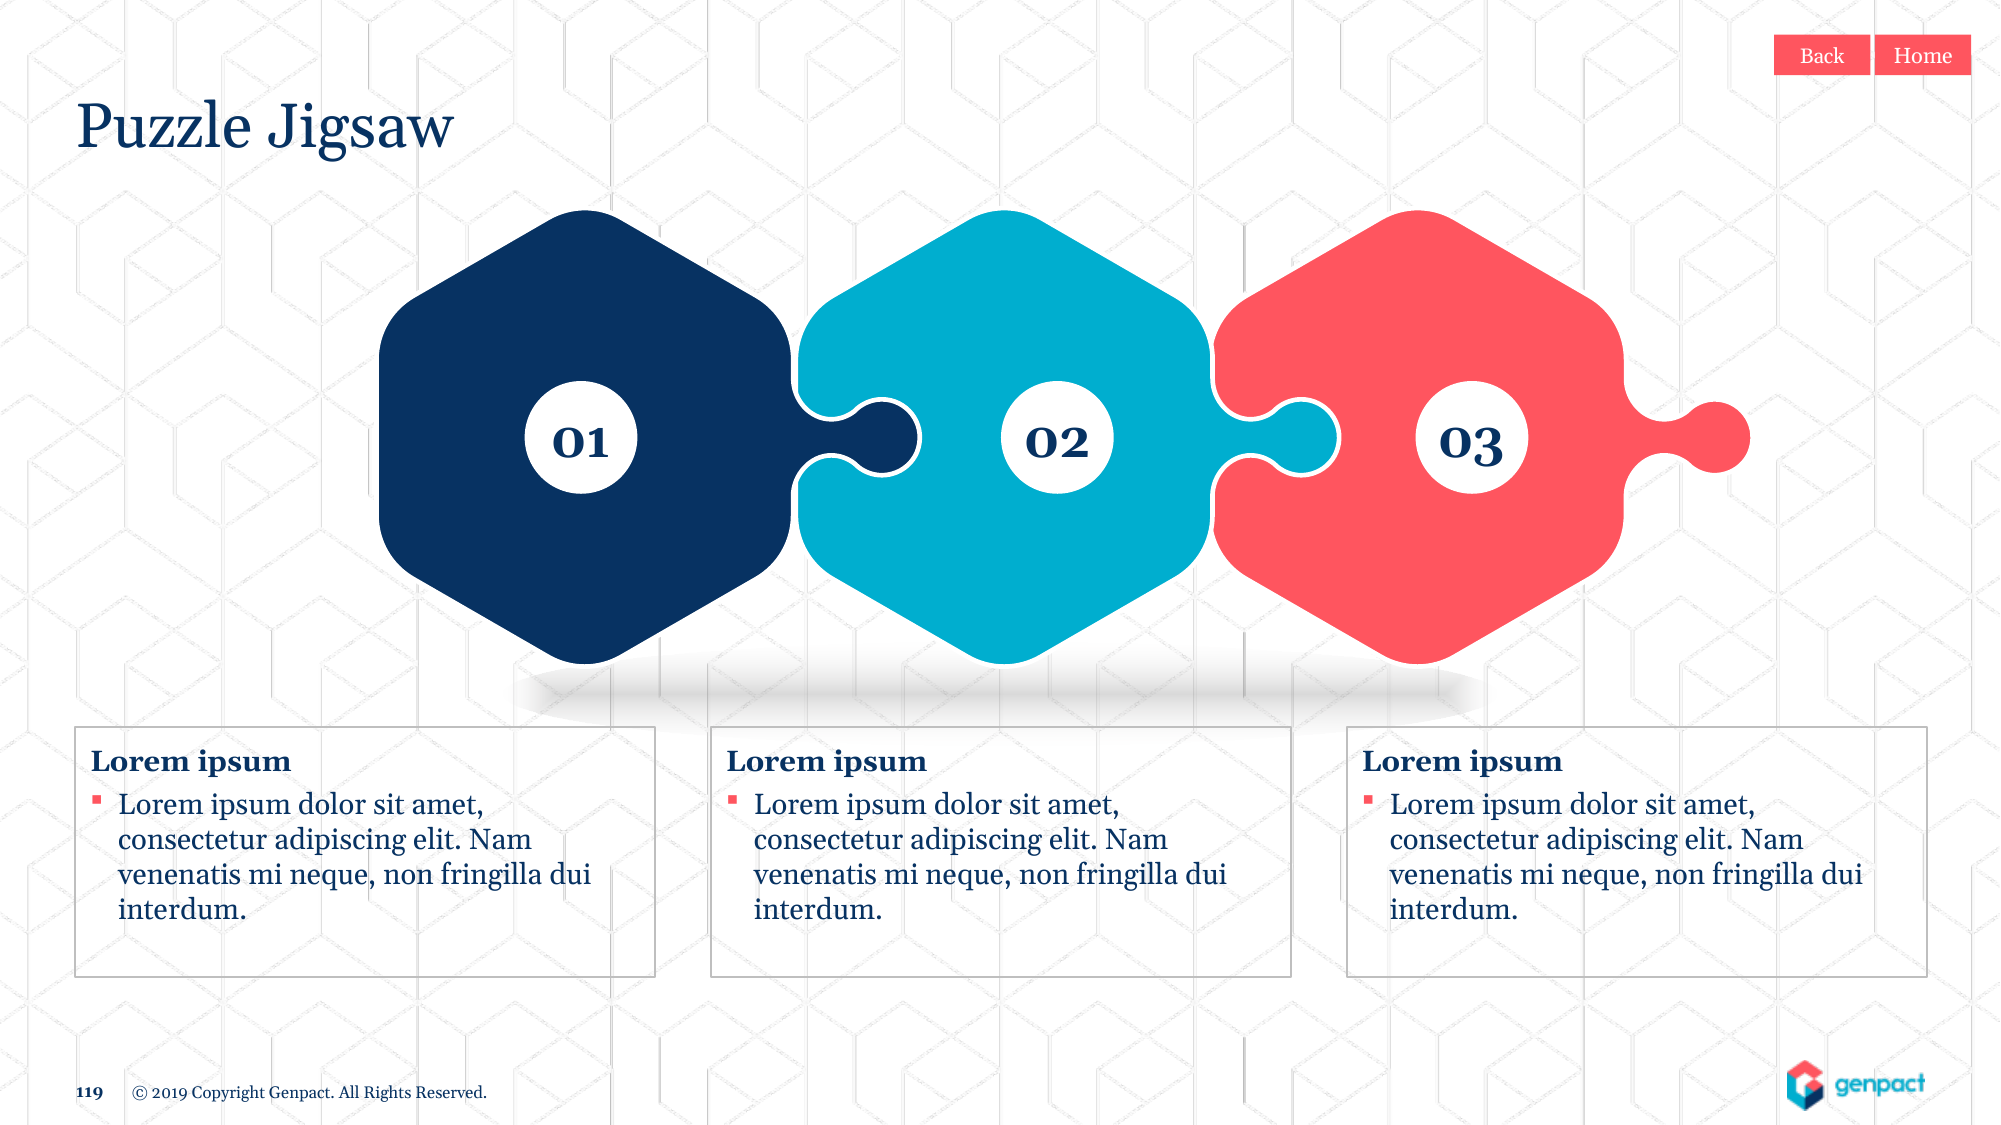

Back
Home
Puzzle Jigsaw

01
02
03

Lorem ipsum
Lorem ipsum dolor sit amet, consectetur adipiscing elit. Nam venenatis mi neque, non fringilla dui interdum.
Lorem ipsum
Lorem ipsum dolor sit amet, consectetur adipiscing elit. Nam venenatis mi neque, non fringilla dui interdum.
Lorem ipsum
Lorem ipsum dolor sit amet, consectetur adipiscing elit. Nam venenatis mi neque, non fringilla dui interdum.